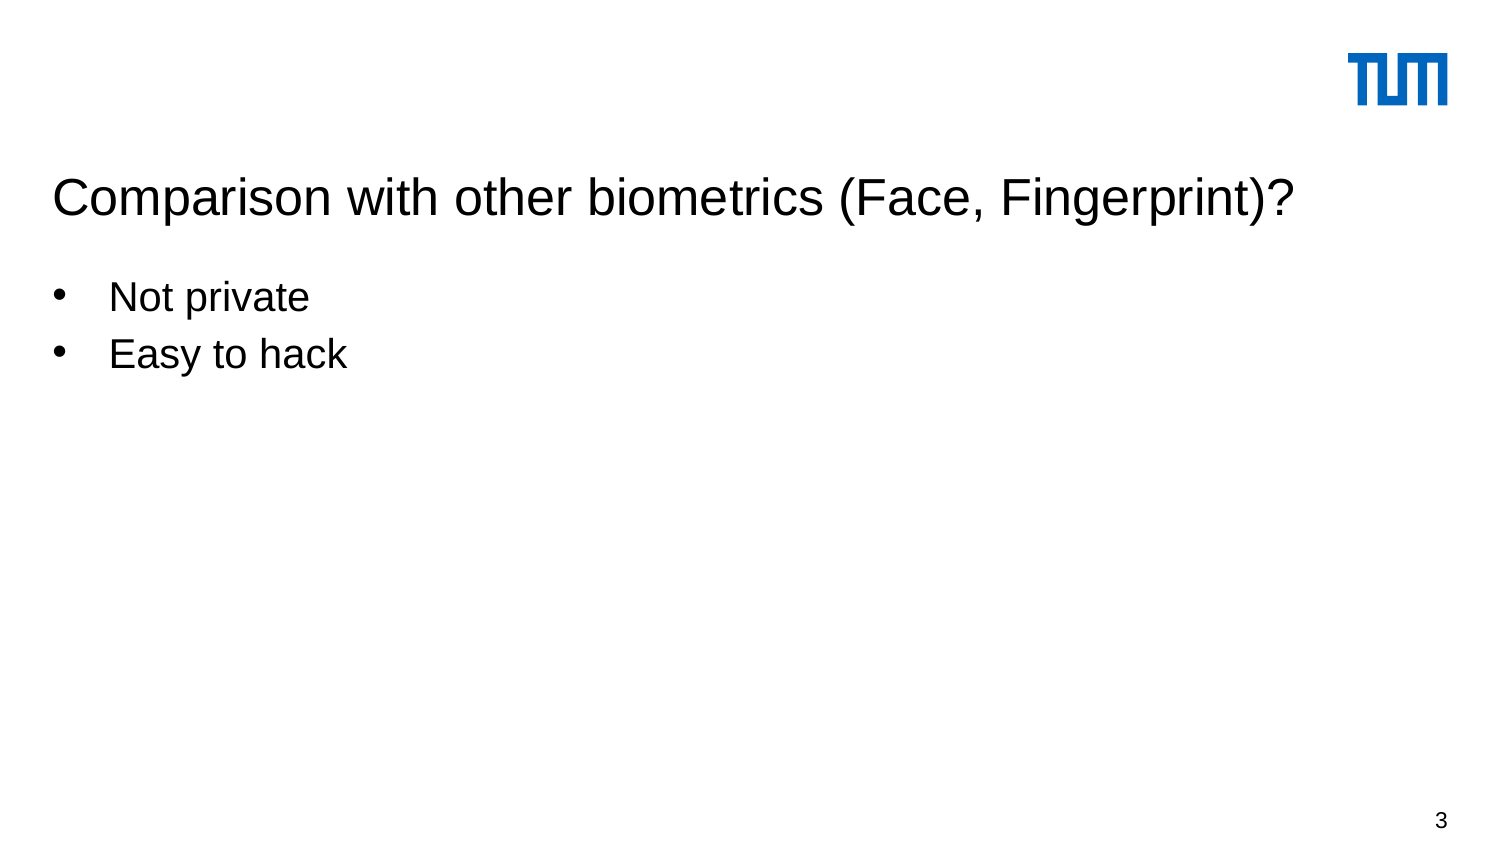

# Comparison with other biometrics (Face, Fingerprint)?
Not private
Easy to hack
3